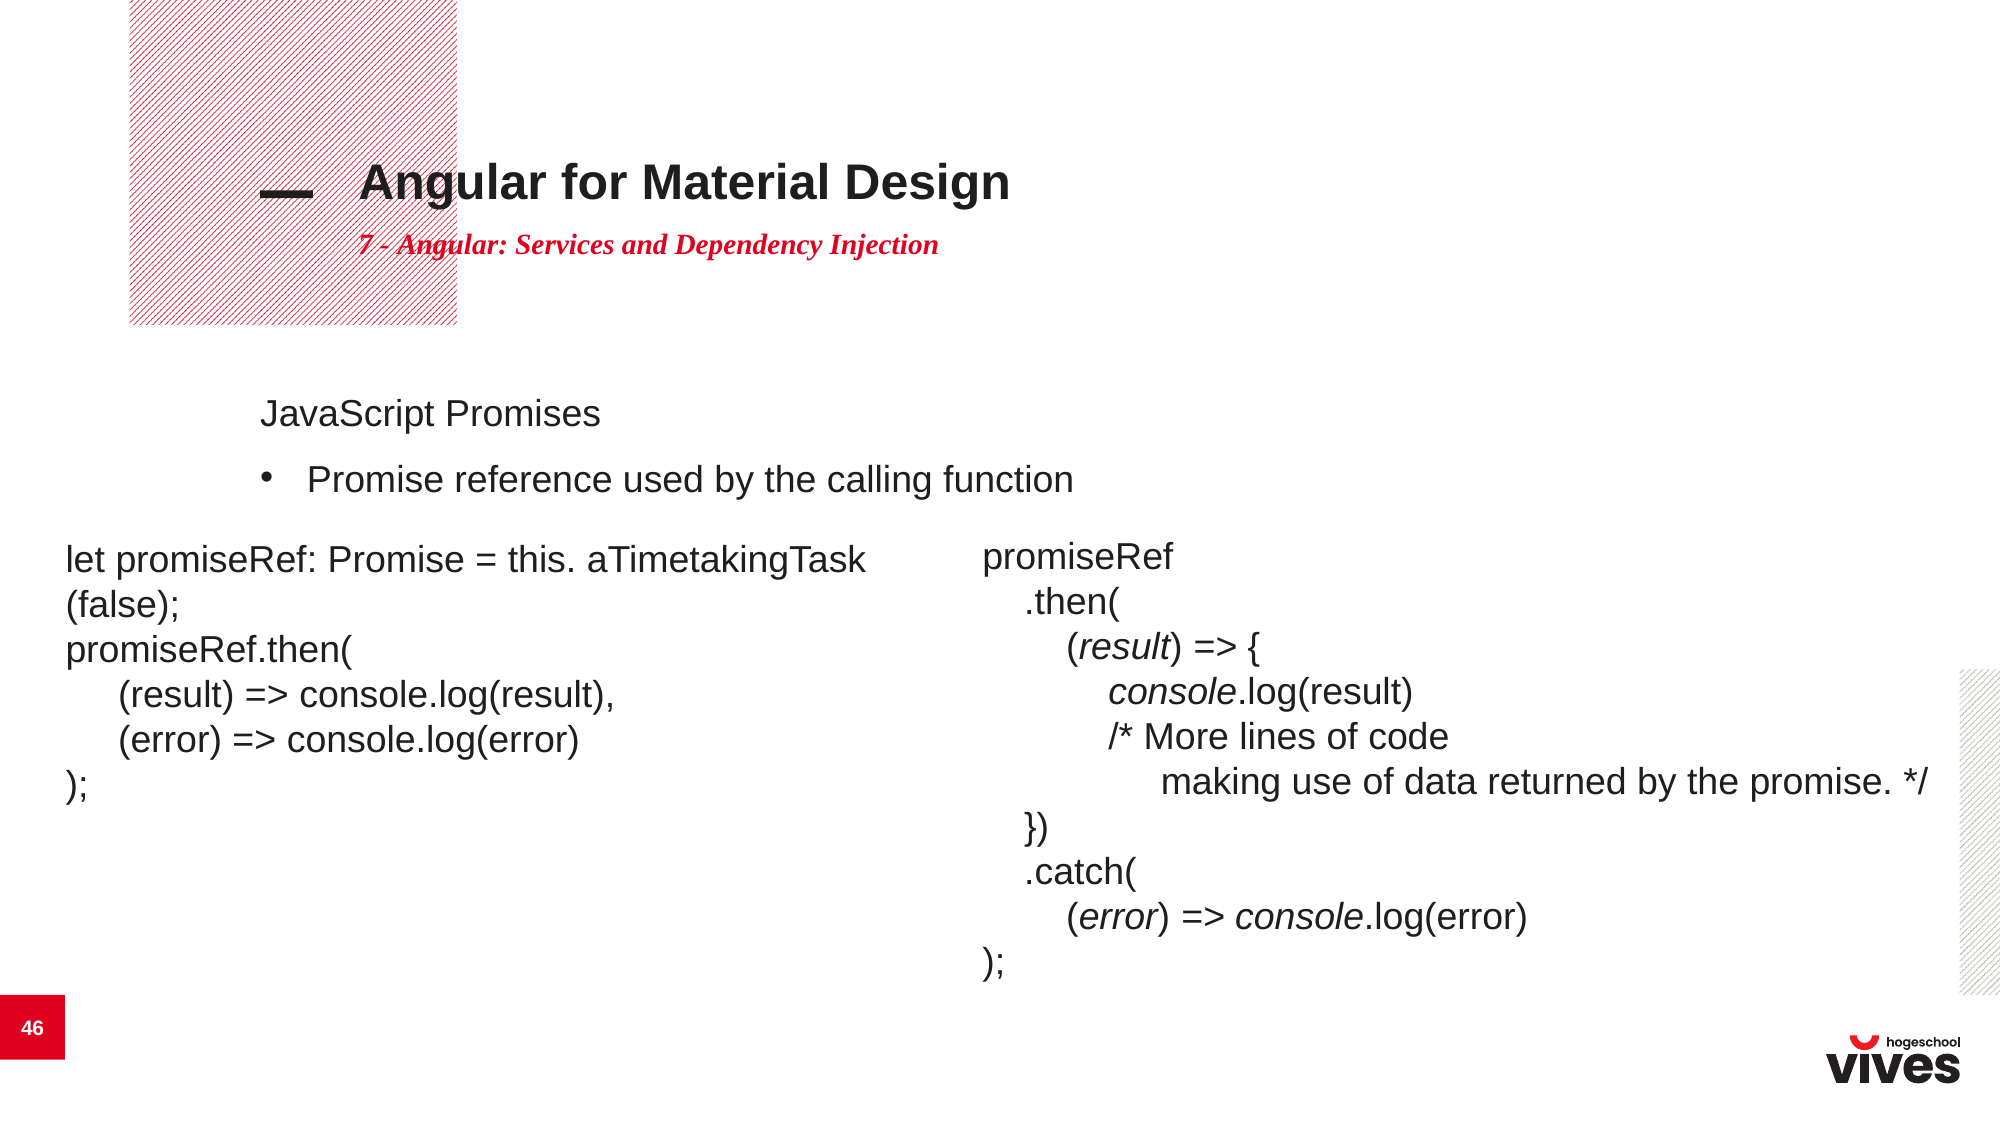

# Angular for Material Design
7 - Angular: Services and Dependency Injection
JavaScript Promises
Promise reference used by the calling function
promiseRef
    .then(
        (result) => {
            console.log(result)
            /* More lines of code
                 making use of data returned by the promise. */
    })
    .catch(
        (error) => console.log(error)
);
let promiseRef: Promise = this. aTimetakingTask (false);
promiseRef.then(
     (result) => console.log(result),
     (error) => console.log(error)
);